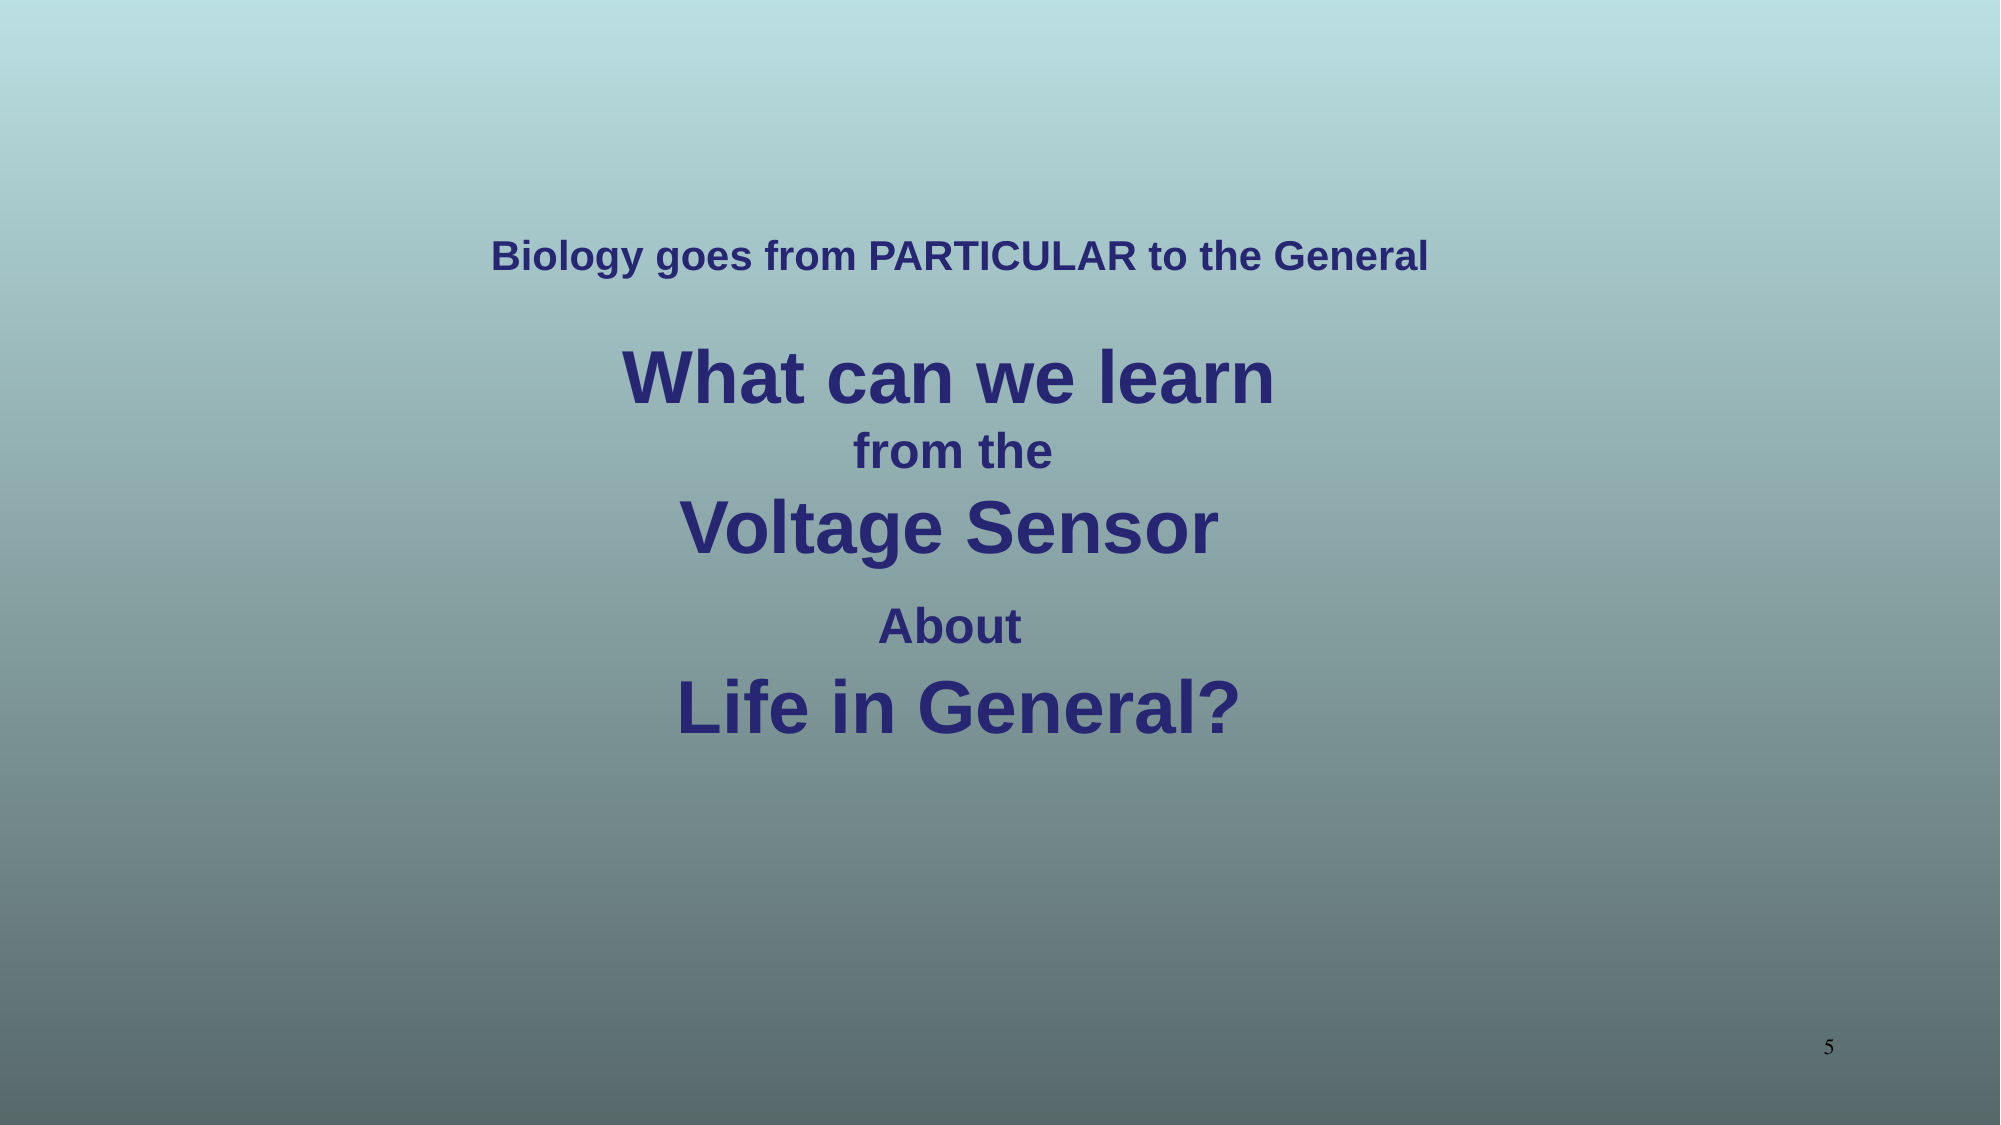

Biology goes from PARTICULAR to the General

What can we learn
from the
Voltage Sensor
About
Life in General?
5